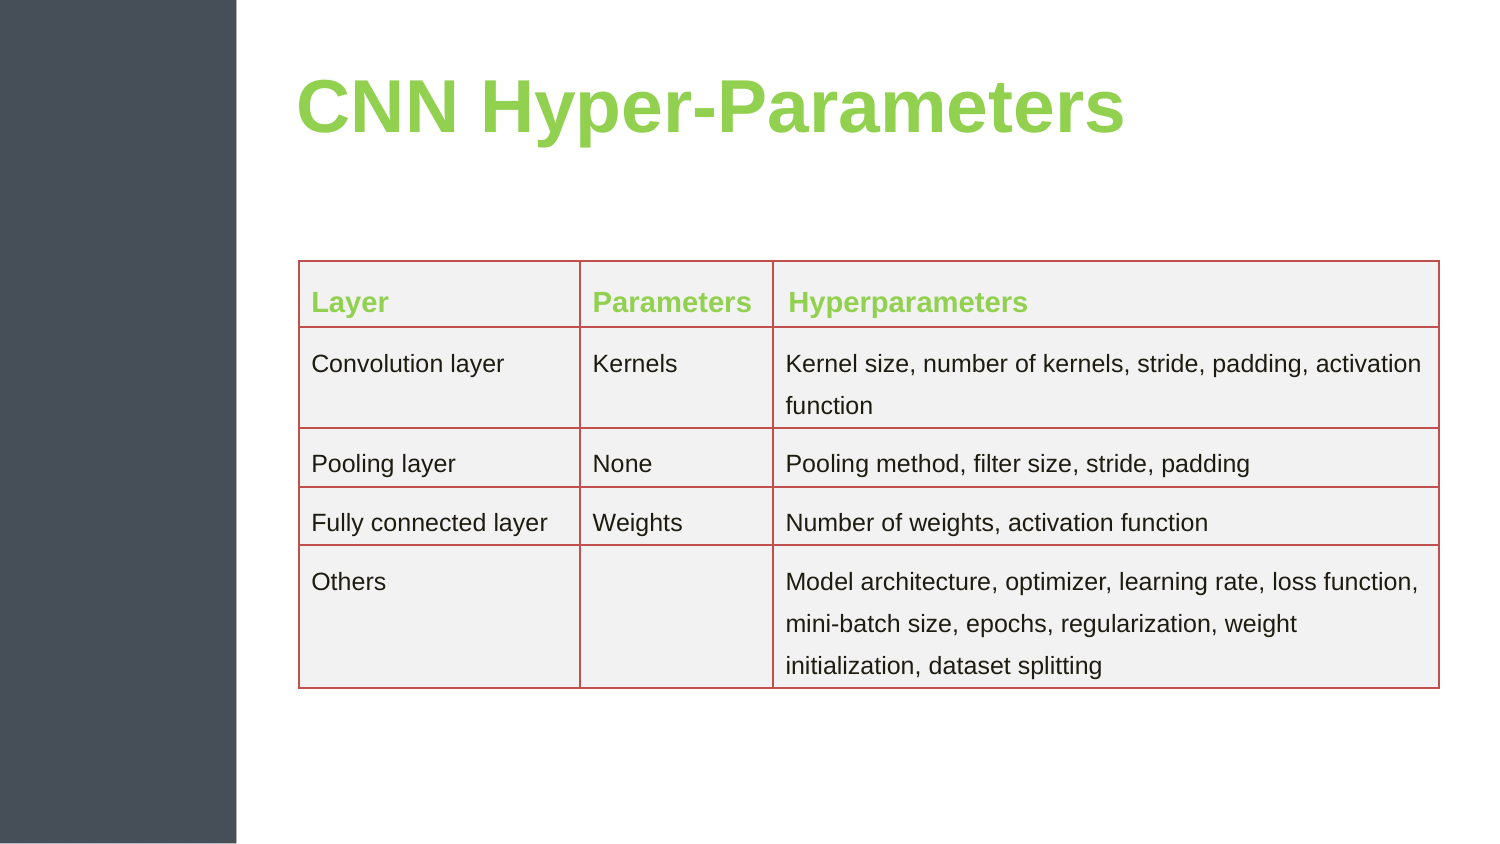

# CNN Hyper-Parameters
| Layer | Parameters | Hyperparameters |
| --- | --- | --- |
| Convolution layer | Kernels | Kernel size, number of kernels, stride, padding, activation function |
| Pooling layer | None | Pooling method, filter size, stride, padding |
| Fully connected layer | Weights | Number of weights, activation function |
| Others |  | Model architecture, optimizer, learning rate, loss function, mini-batch size, epochs, regularization, weight initialization, dataset splitting |